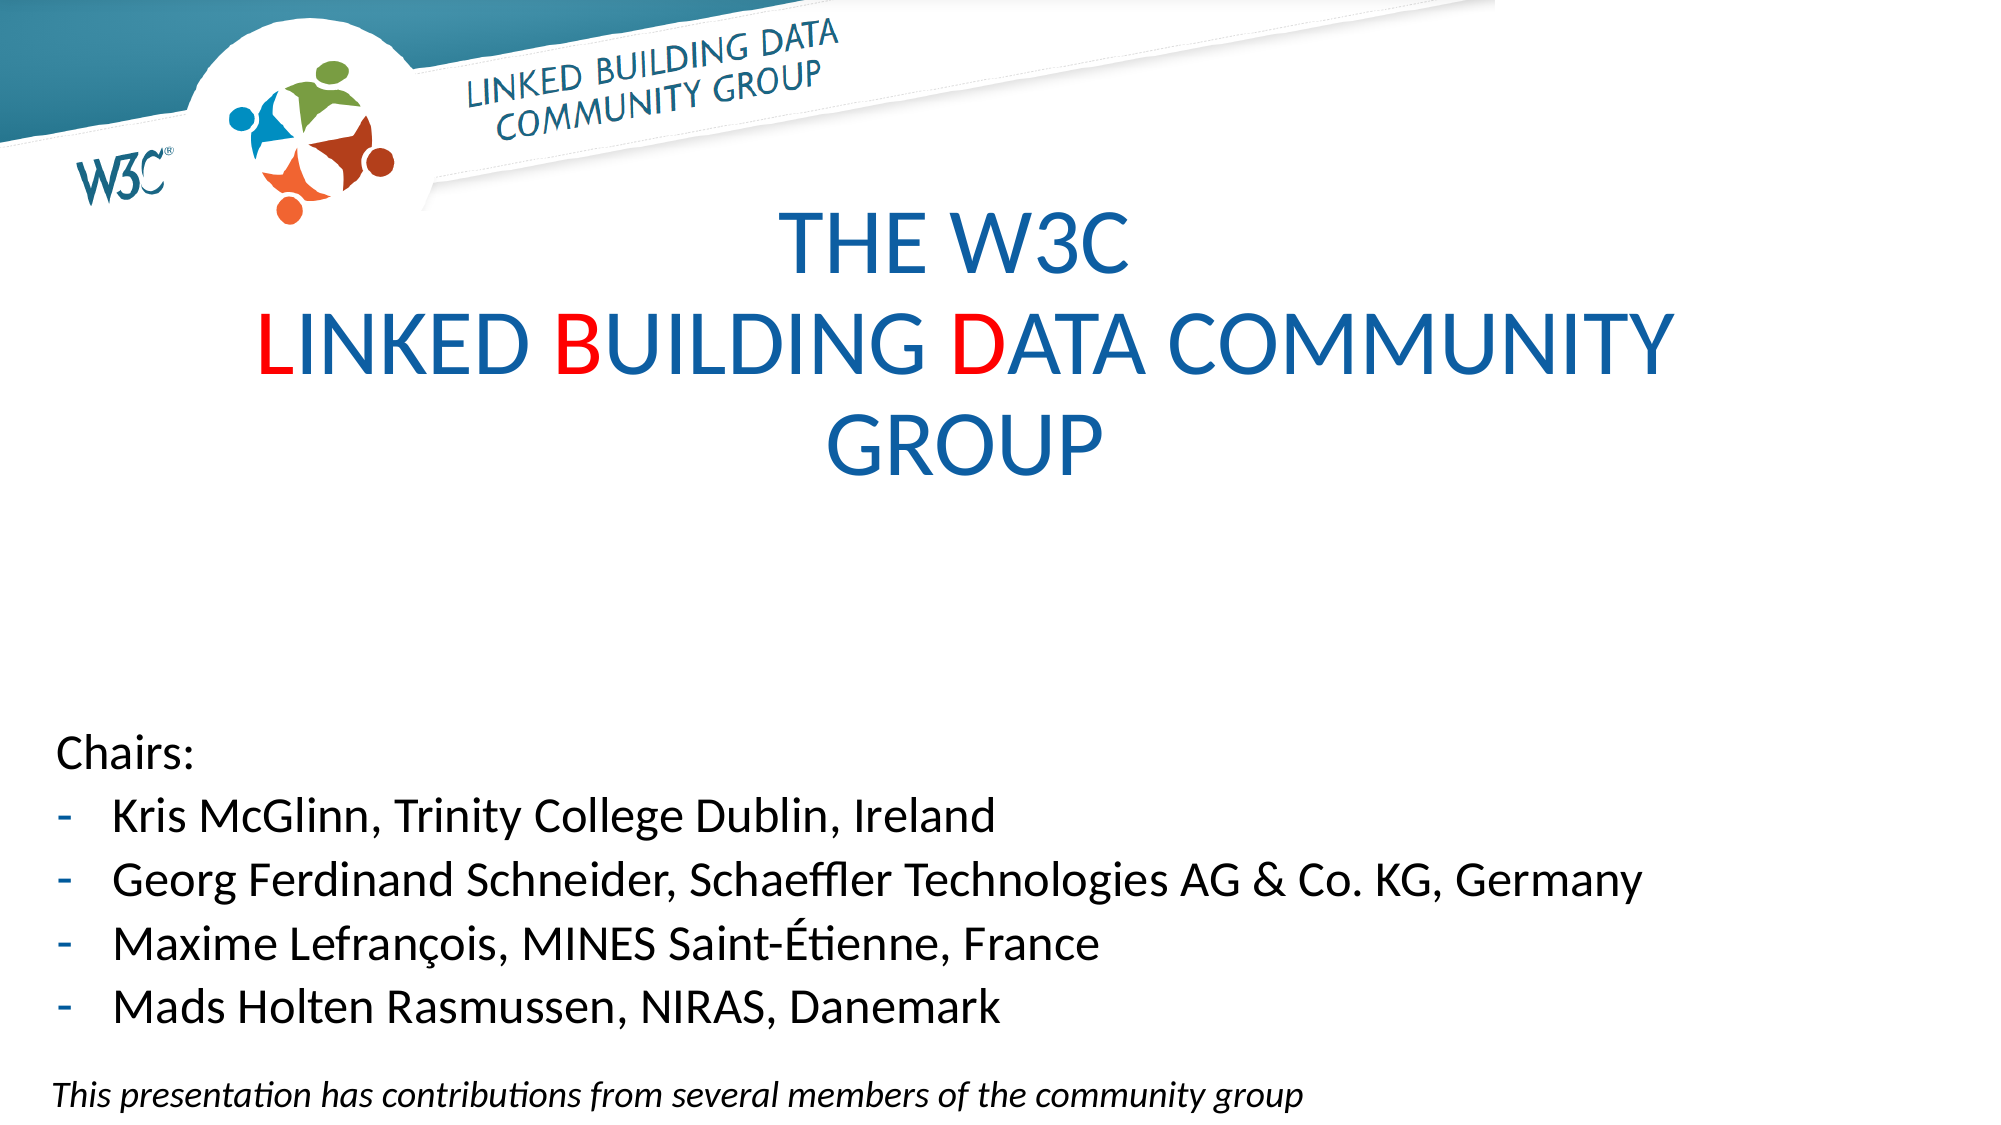

# The W3C Linked Building Data Community Group
Chairs:
Kris McGlinn, Trinity College Dublin, Ireland
Georg Ferdinand Schneider, Schaeffler Technologies AG & Co. KG, Germany
Maxime Lefrançois, MINES Saint-Étienne, France
Mads Holten Rasmussen, NIRAS, Danemark
This presentation has contributions from several members of the community group